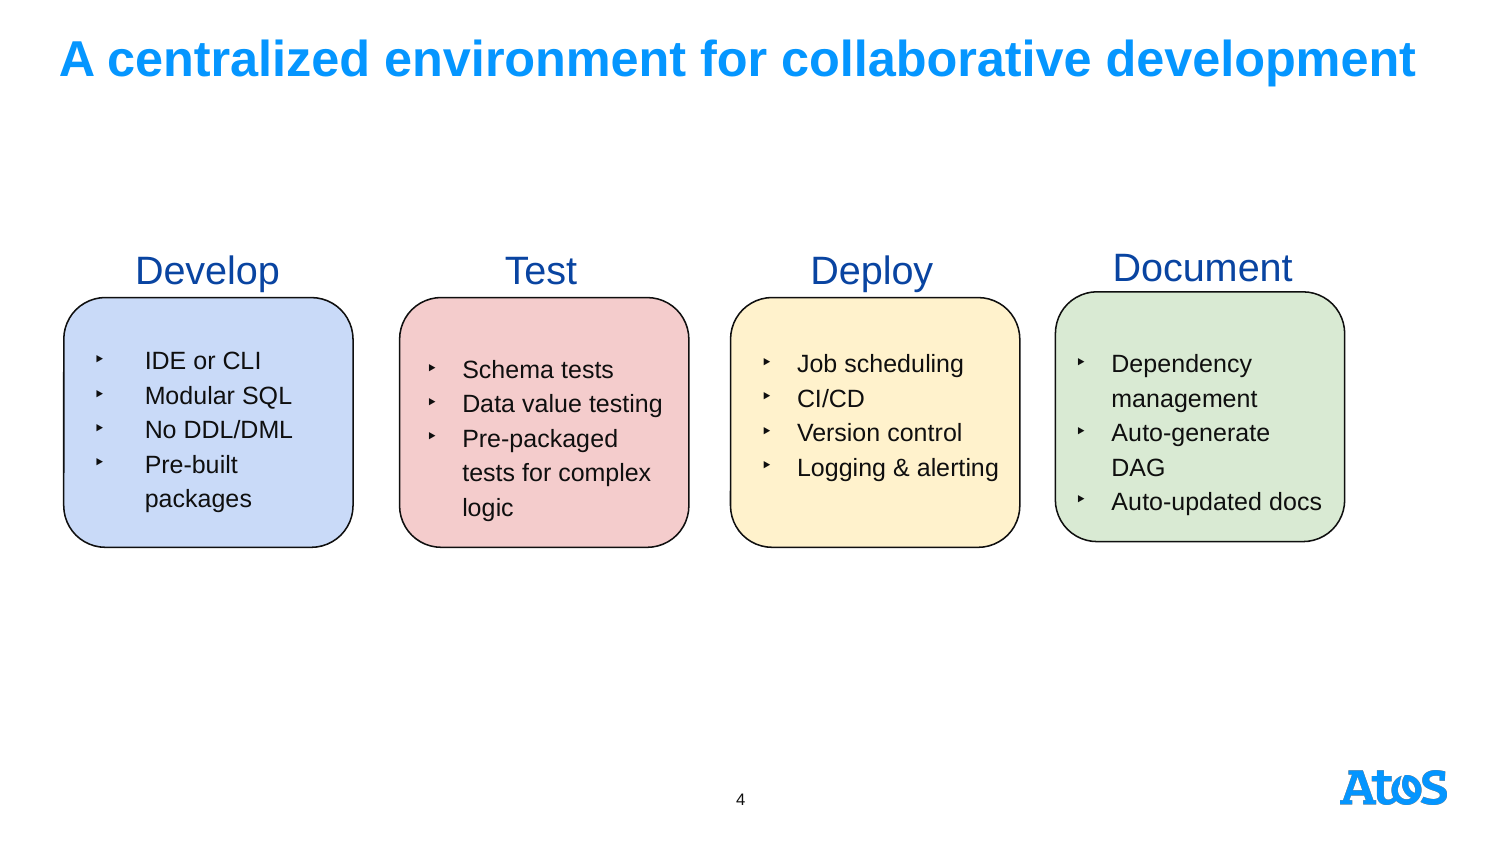

A centralized environment for collaborative development
Document
Develop
Test
Deploy

IDE or CLI
Modular SQL
No DDL/DML
Pre-built packages

Job scheduling
CI/CD
Version control
Logging & alerting
Dependency management
Auto-generate DAG
Auto-updated docs
Schema tests
Data value testing
Pre-packaged tests for complex logic